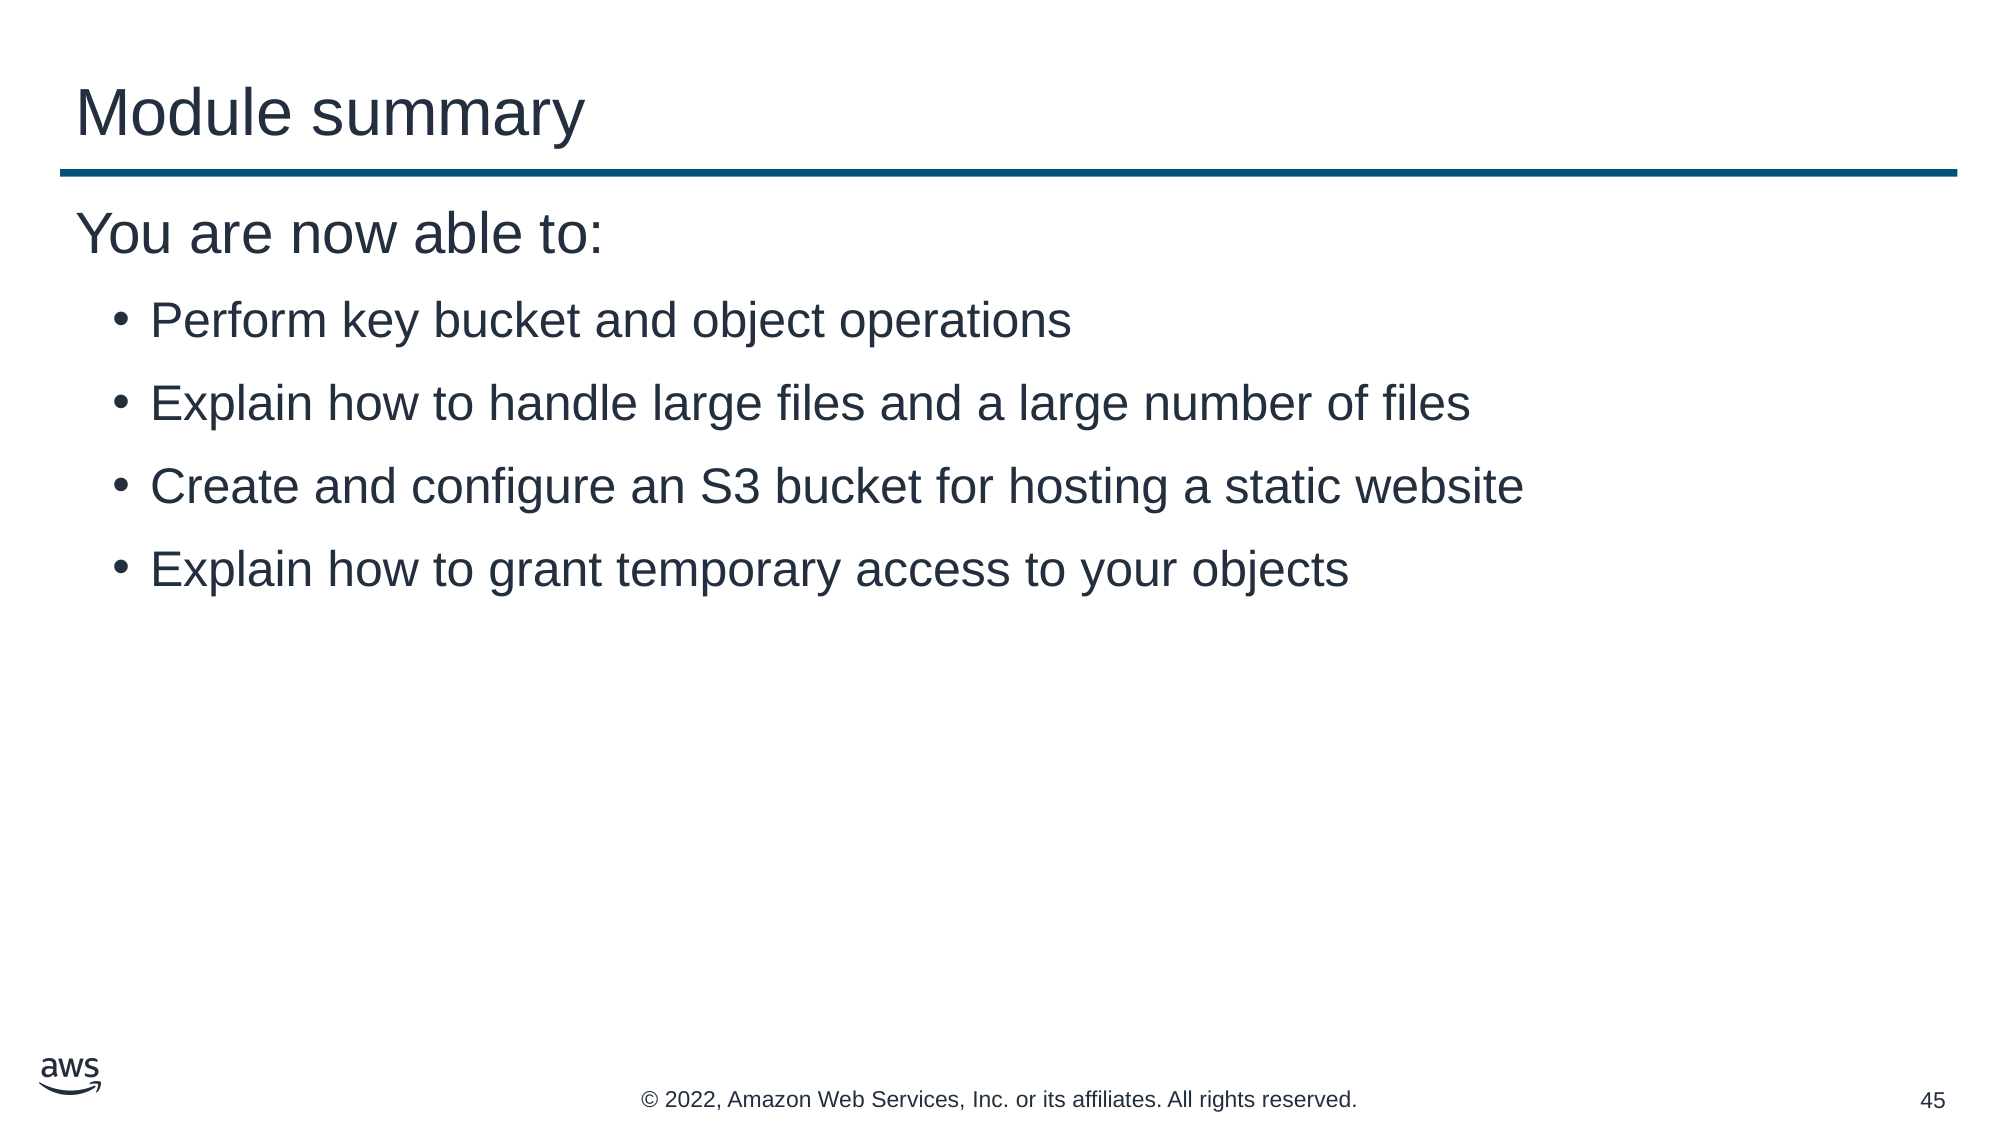

# Module summary
You are now able to:
Perform key bucket and object operations
Explain how to handle large files and a large number of files
Create and configure an S3 bucket for hosting a static website
Explain how to grant temporary access to your objects
45